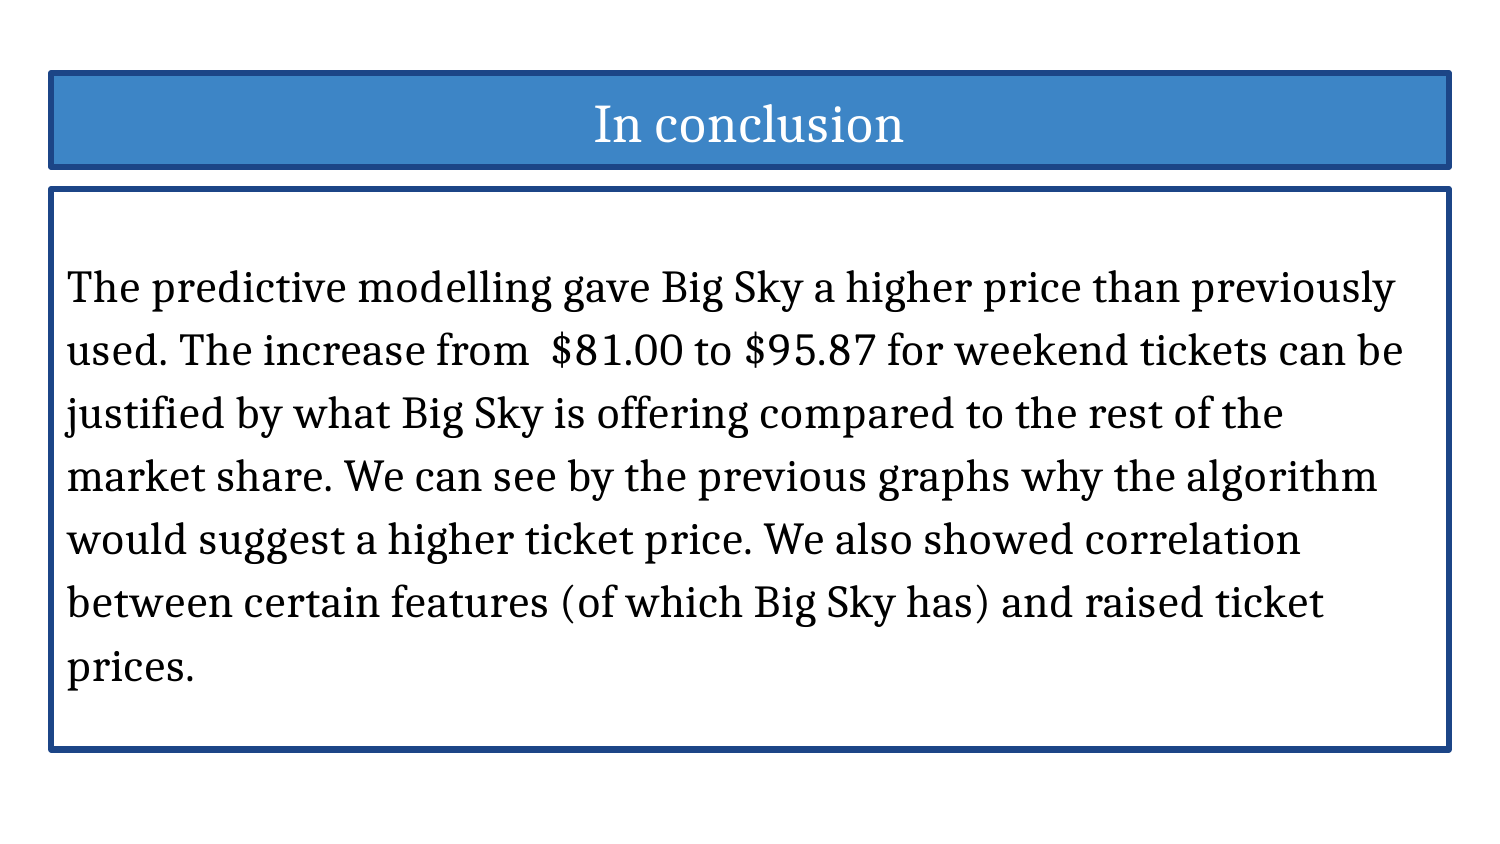

# In conclusion
The predictive modelling gave Big Sky a higher price than previously used. The increase from  $81.00 to $95.87 for weekend tickets can be justified by what Big Sky is offering compared to the rest of the market share. We can see by the previous graphs why the algorithm would suggest a higher ticket price. We also showed correlation between certain features (of which Big Sky has) and raised ticket prices.